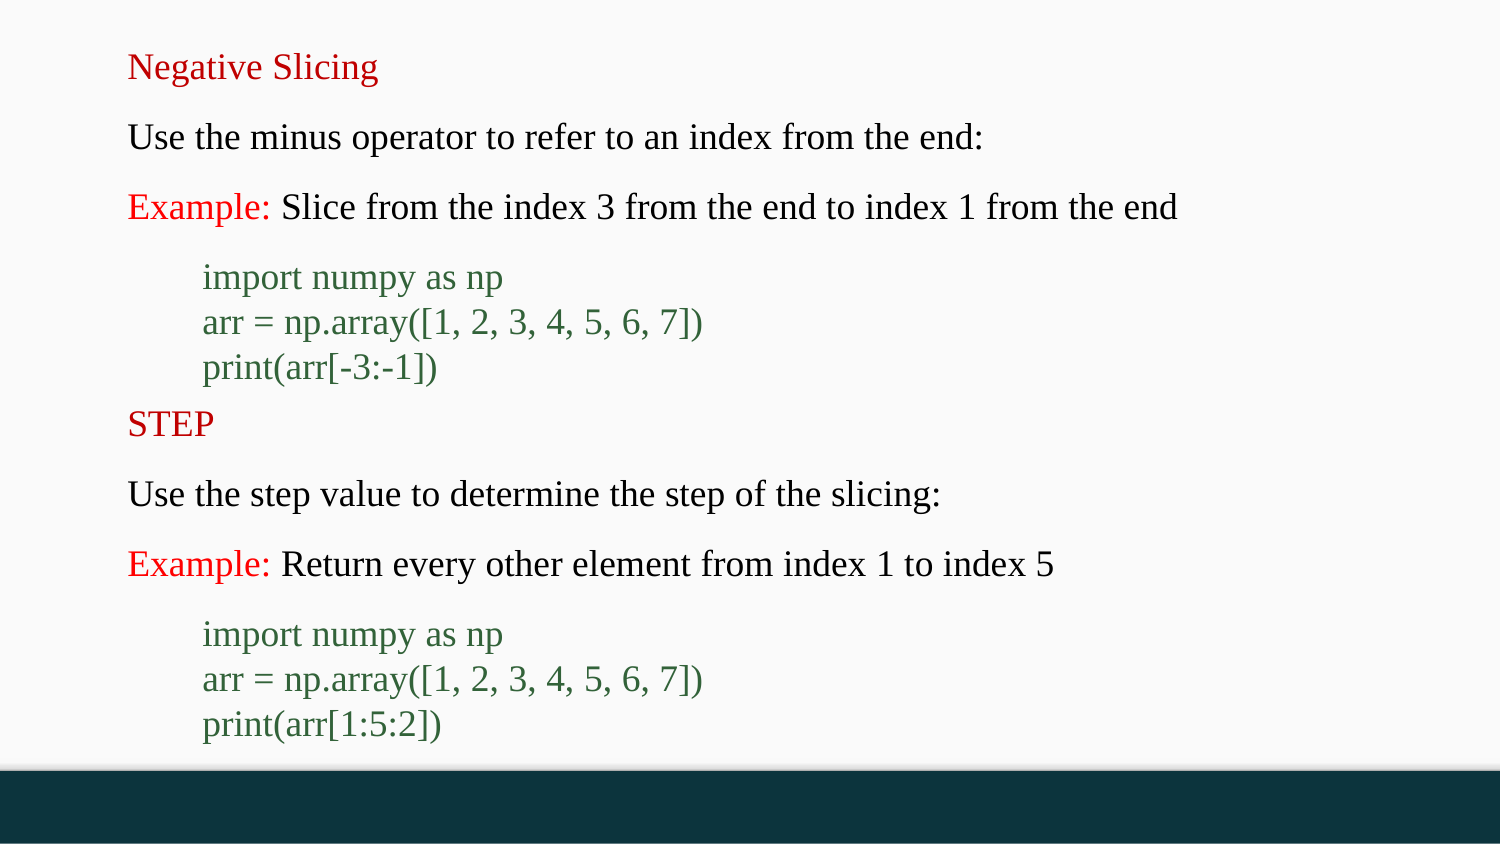

Negative Slicing
Use the minus operator to refer to an index from the end:
Example: Slice from the index 3 from the end to index 1 from the end
import numpy as np
arr = np.array([1, 2, 3, 4, 5, 6, 7])
print(arr[-3:-1])
STEP
Use the step value to determine the step of the slicing:
Example: Return every other element from index 1 to index 5
import numpy as np
arr = np.array([1, 2, 3, 4, 5, 6, 7])
print(arr[1:5:2])